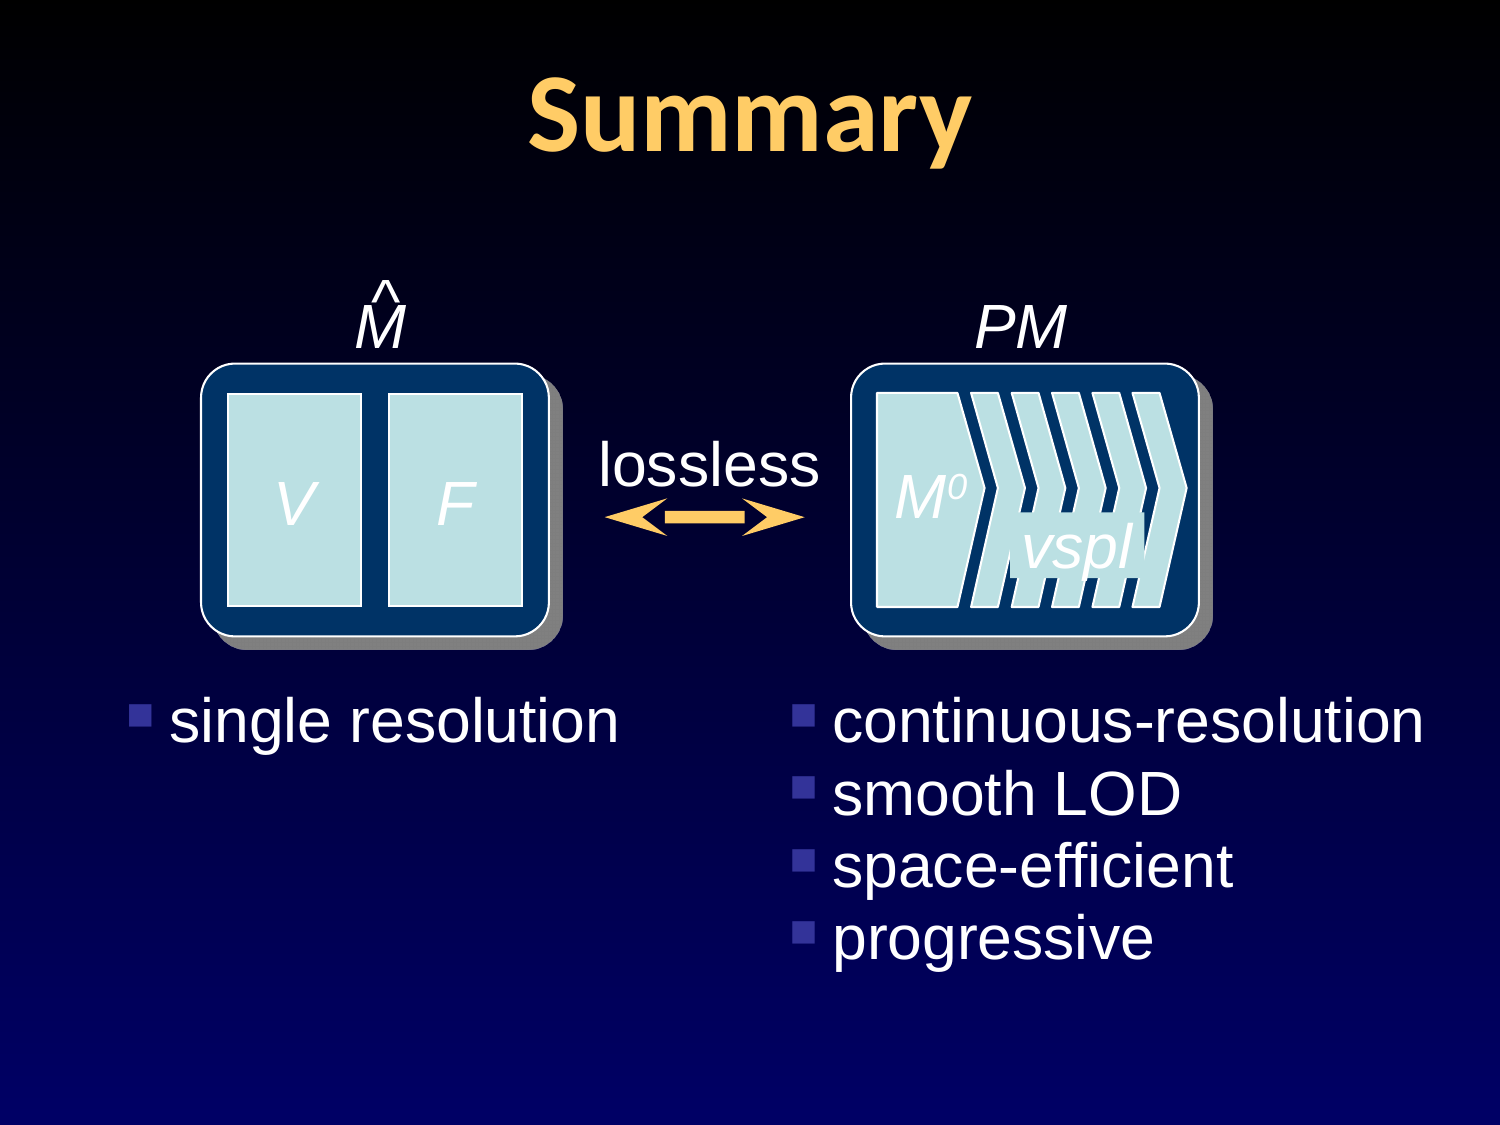

# Summary
^
M
PM

V
F

M0
lossless
vspl

single resolution
continuous-resolution
smooth LOD
space-efficient
progressive